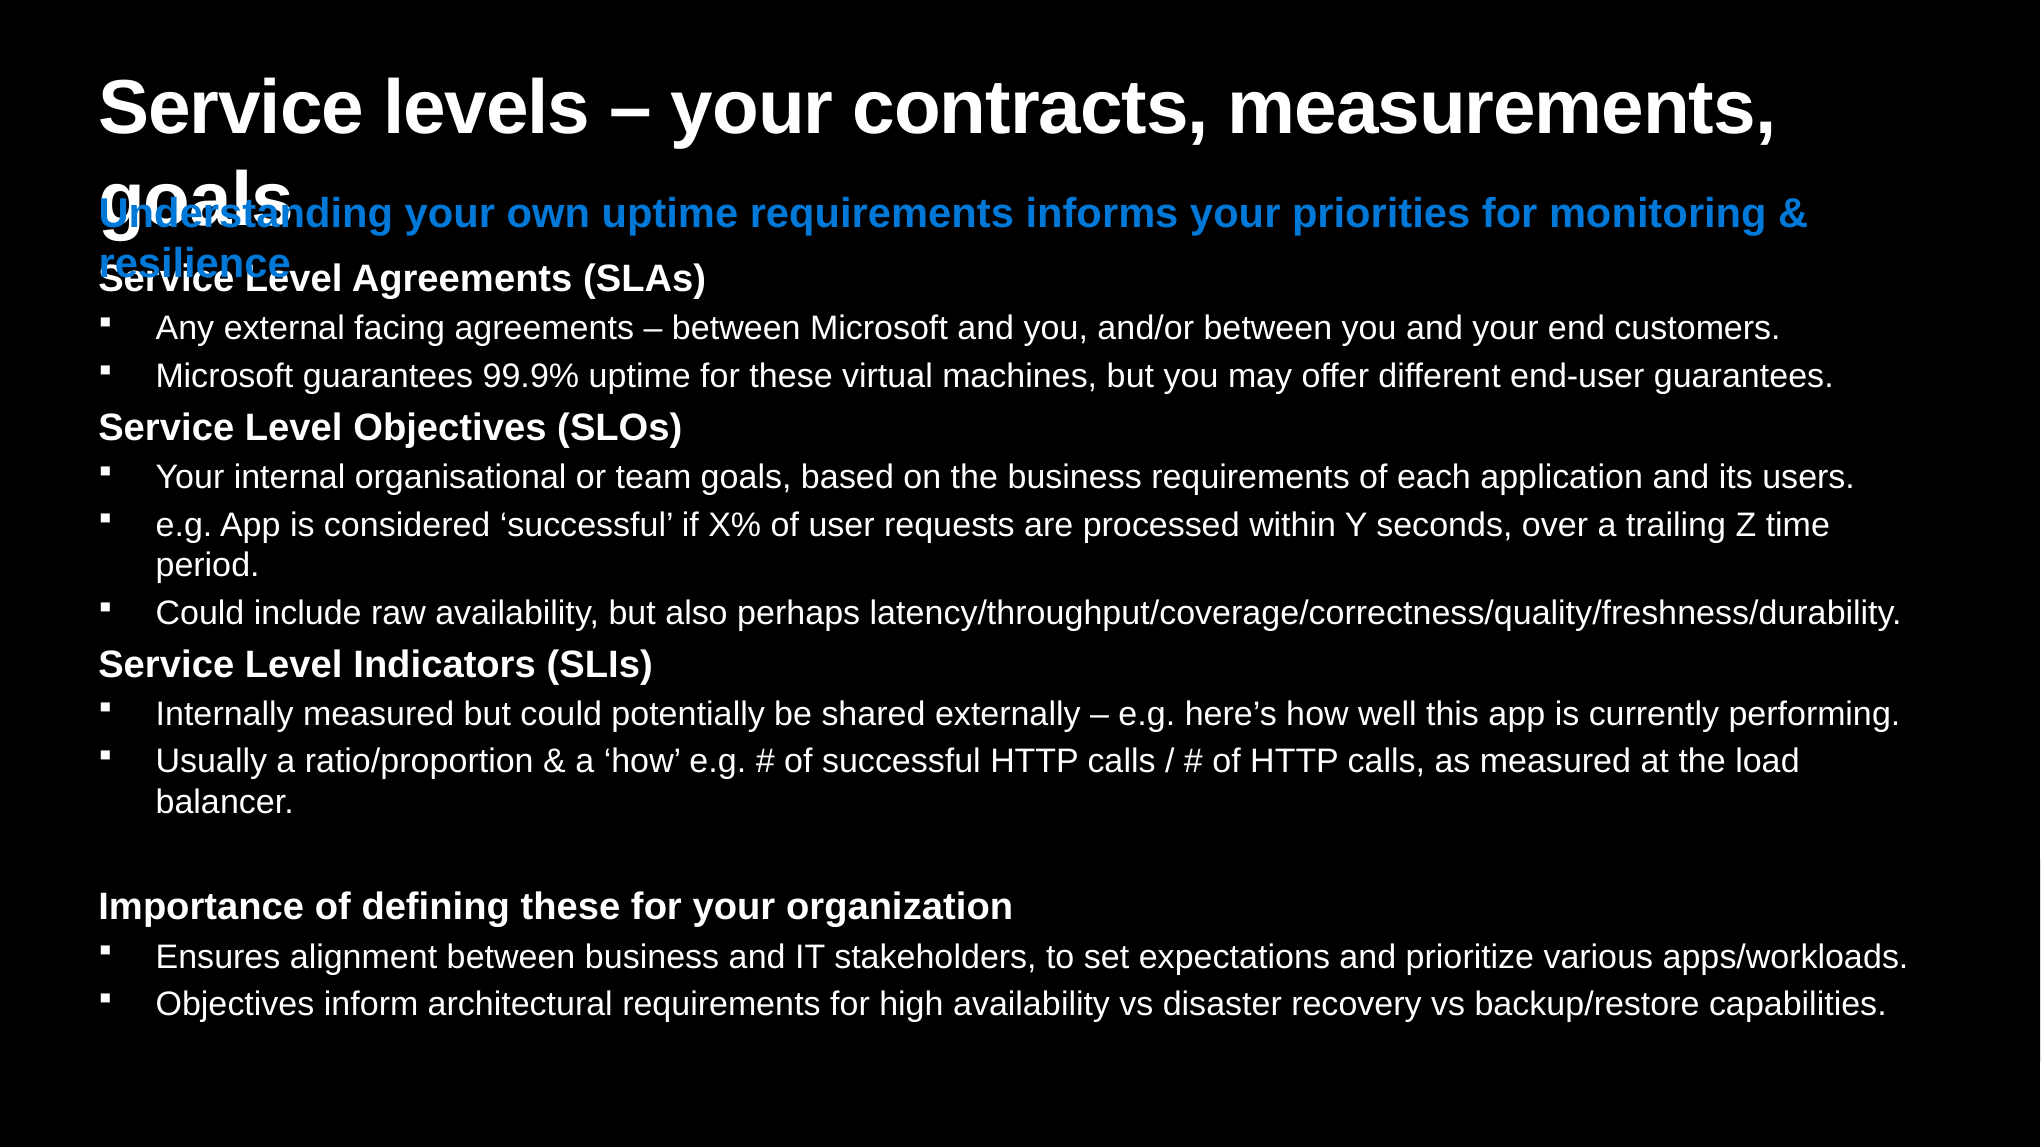

Service levels – your contracts, measurements, goals
Understanding your own uptime requirements informs your priorities for monitoring & resilience
Service Level Agreements (SLAs)
Any external facing agreements – between Microsoft and you, and/or between you and your end customers.
Microsoft guarantees 99.9% uptime for these virtual machines, but you may offer different end-user guarantees.
Service Level Objectives (SLOs)
Your internal organisational or team goals, based on the business requirements of each application and its users.
e.g. App is considered ‘successful’ if X% of user requests are processed within Y seconds, over a trailing Z time period.
Could include raw availability, but also perhaps latency/throughput/coverage/correctness/quality/freshness/durability.
Service Level Indicators (SLIs)
Internally measured but could potentially be shared externally – e.g. here’s how well this app is currently performing.
Usually a ratio/proportion & a ‘how’ e.g. # of successful HTTP calls / # of HTTP calls, as measured at the load balancer.

Importance of defining these for your organization
Ensures alignment between business and IT stakeholders, to set expectations and prioritize various apps/workloads.
Objectives inform architectural requirements for high availability vs disaster recovery vs backup/restore capabilities.